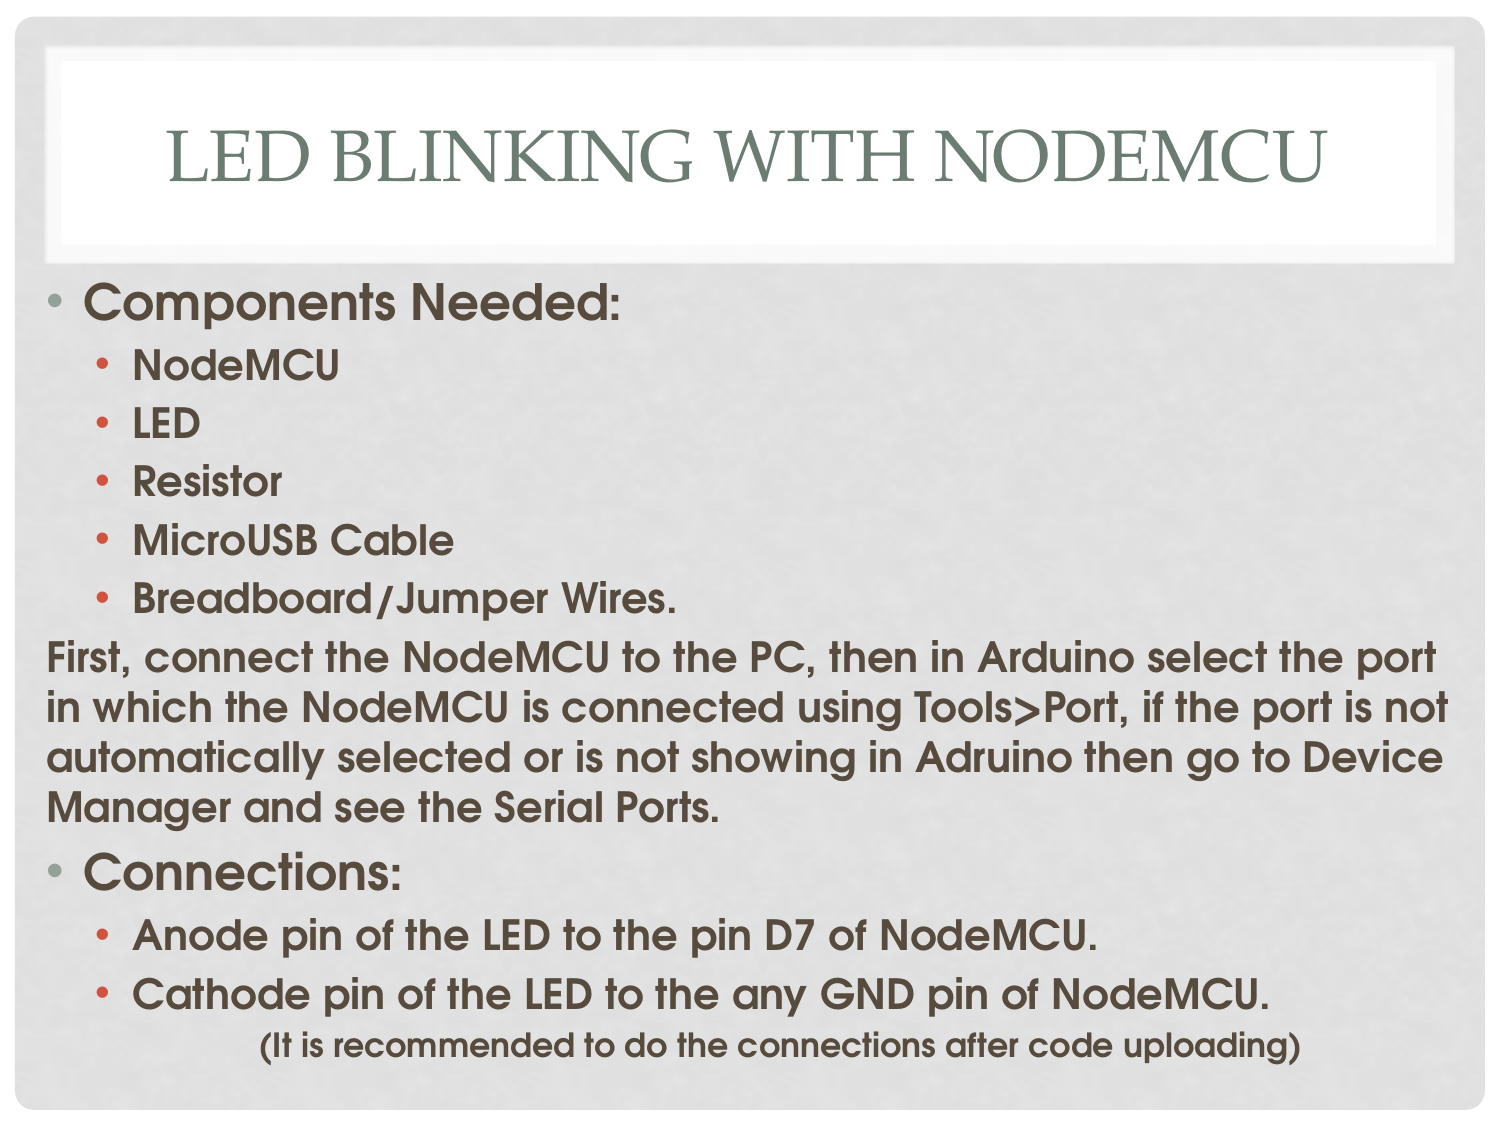

# LED Blinking with NodeMCU
Components Needed:
NodeMCU
LED
Resistor
MicroUSB Cable
Breadboard/Jumper Wires.
First, connect the NodeMCU to the PC, then in Arduino select the port in which the NodeMCU is connected using Tools>Port, if the port is not automatically selected or is not showing in Adruino then go to Device Manager and see the Serial Ports.
Connections:
Anode pin of the LED to the pin D7 of NodeMCU.
Cathode pin of the LED to the any GND pin of NodeMCU.
(It is recommended to do the connections after code uploading)